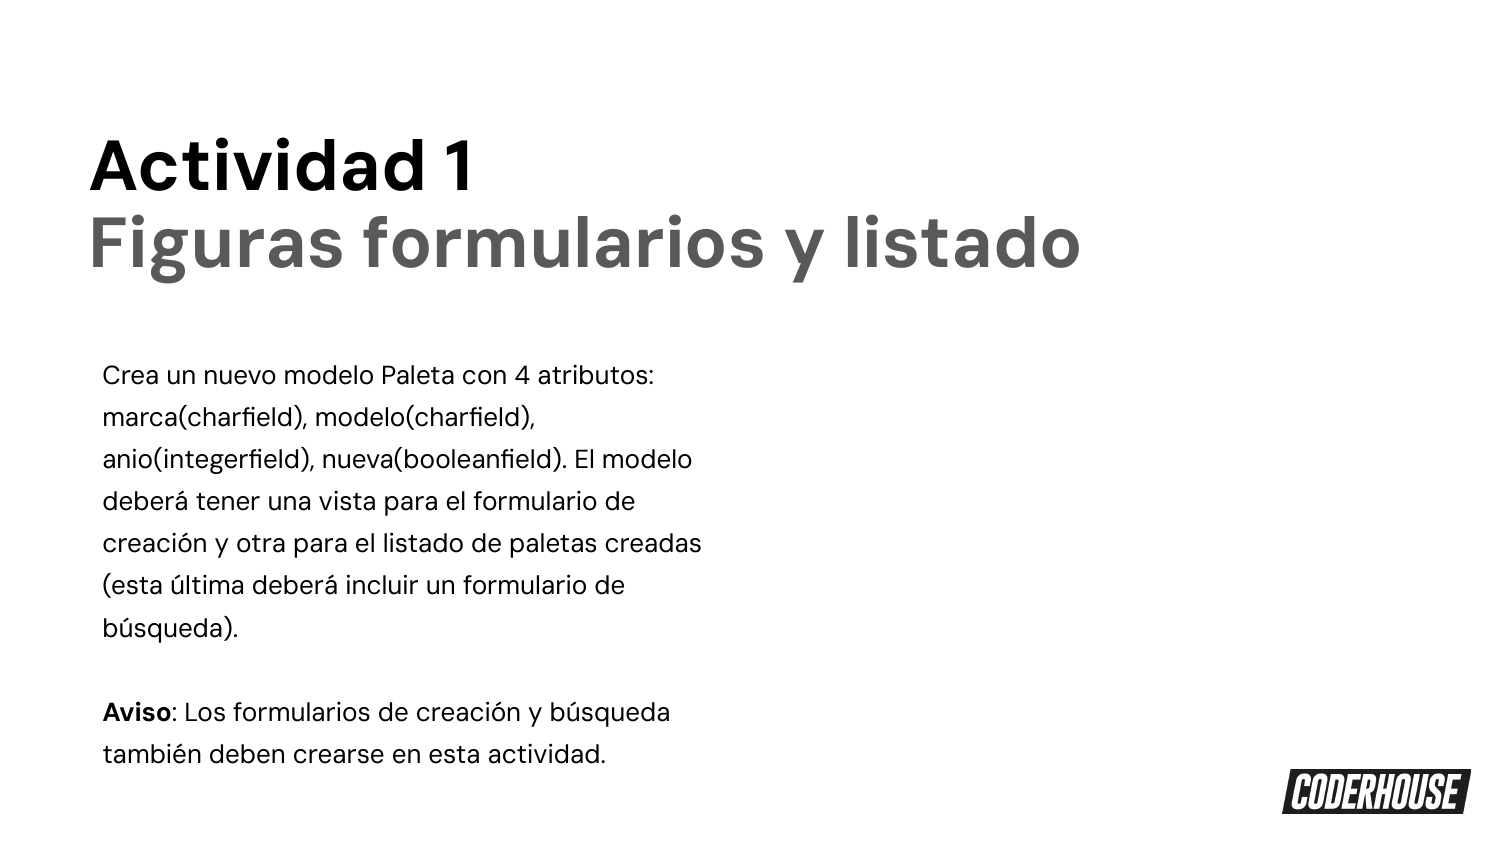

Actividad 1
Figuras formularios y listado
Crea un nuevo modelo Paleta con 4 atributos: marca(charfield), modelo(charfield), anio(integerfield), nueva(booleanfield). El modelo deberá tener una vista para el formulario de creación y otra para el listado de paletas creadas (esta última deberá incluir un formulario de búsqueda).

Aviso: Los formularios de creación y búsqueda también deben crearse en esta actividad.